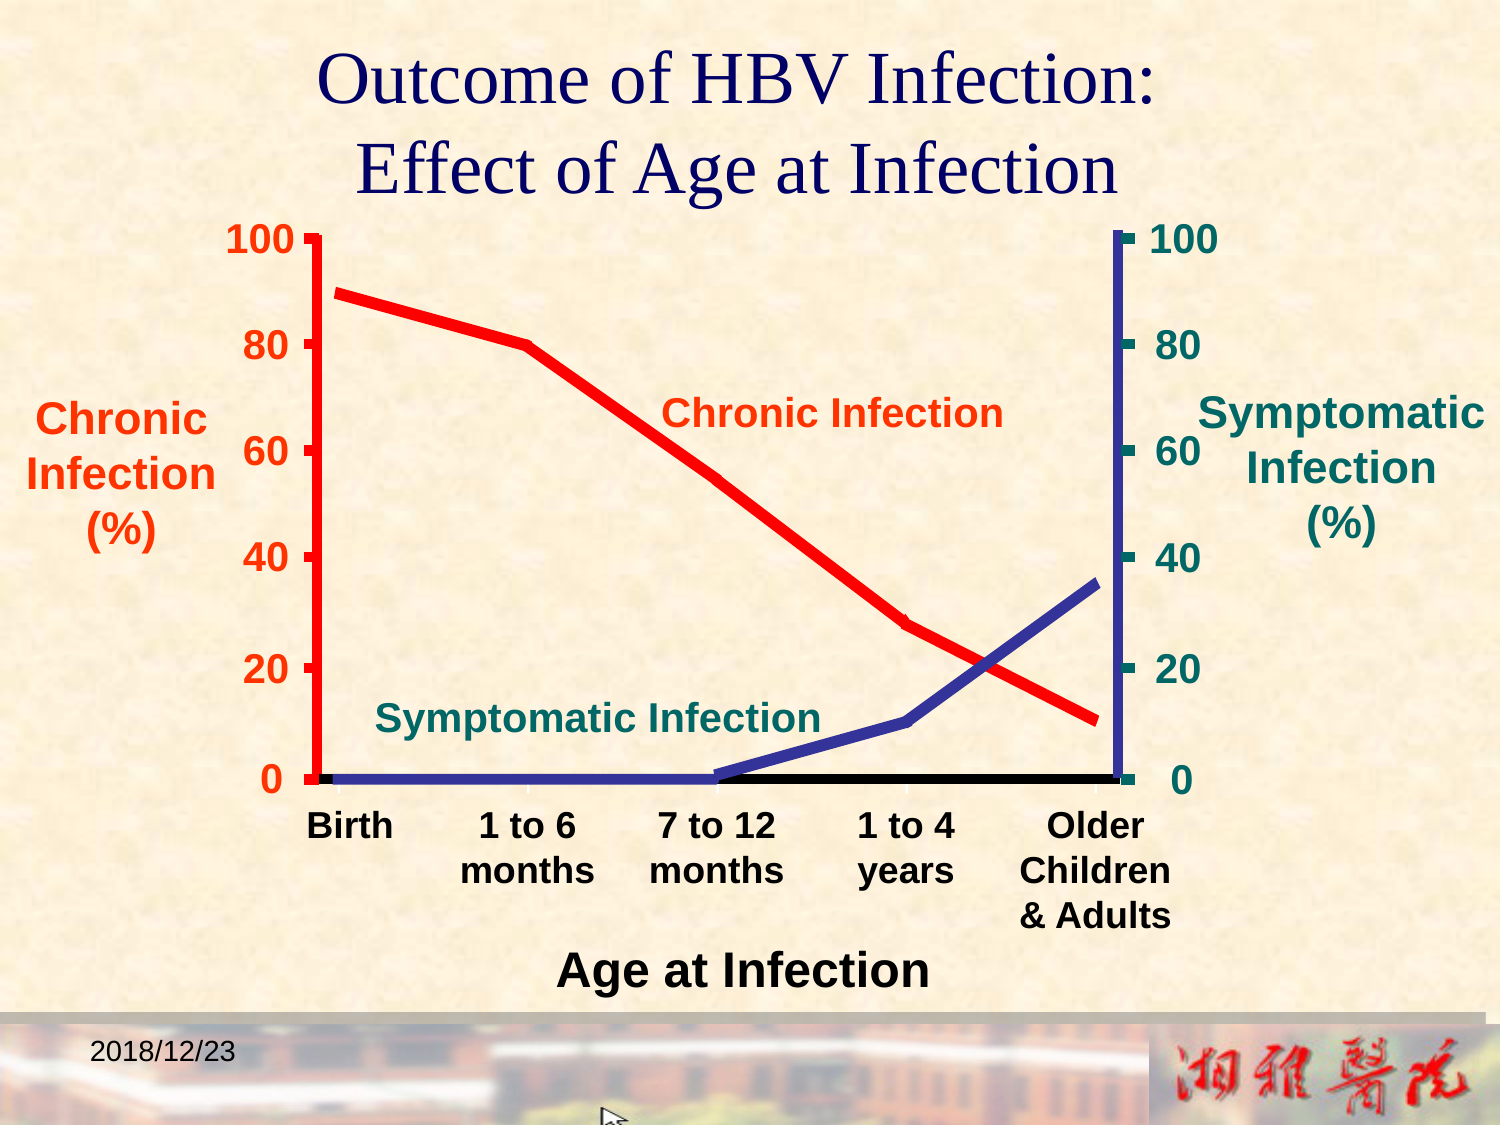

Outcome of HBV Infection:
Effect of Age at Infection
100
100

80
80

Symptomatic
Infection
(%)
Chronic Infection
Chronic
Infection
(%)
60
60

40
40

20
20

Symptomatic Infection

0
0

Birth
1 to 6
months
7 to 12
months
1 to 4
years
Older
Children
& Adults
Age at Infection

2018/12/23